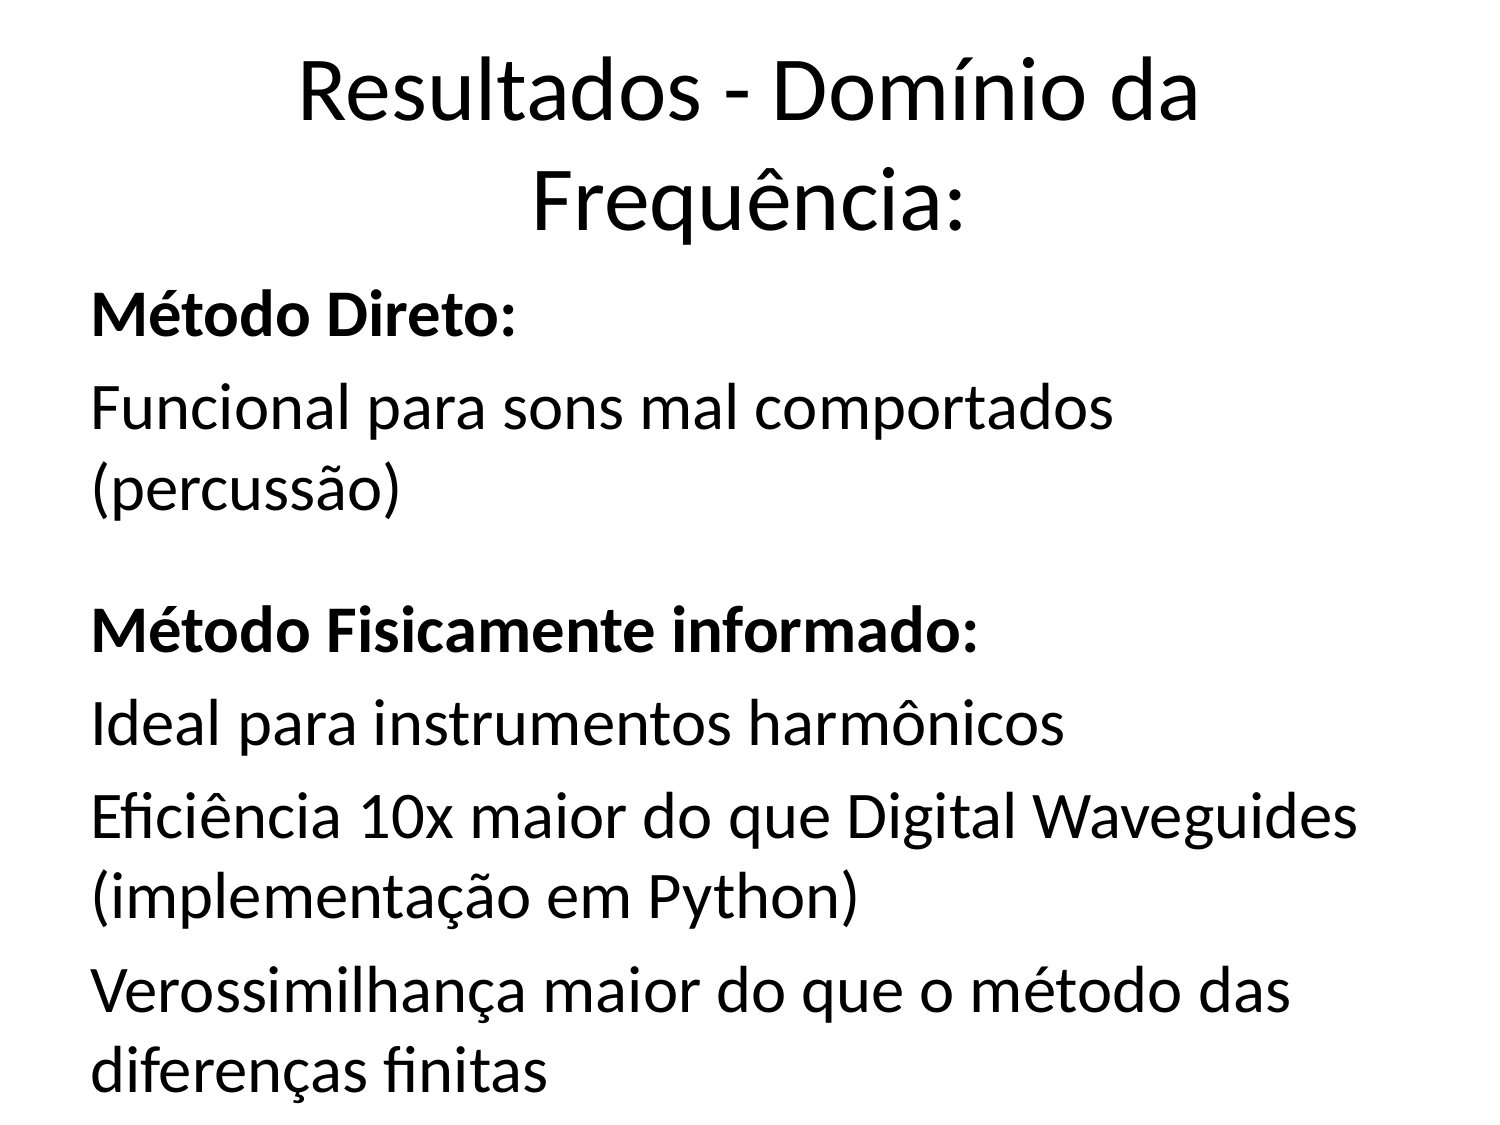

# Resultados - Domínio da Frequência:
Método Direto:
Funcional para sons mal comportados (percussão)
Método Fisicamente informado:
Ideal para instrumentos harmônicos
Eficiência 10x maior do que Digital Waveguides (implementação em Python)
Verossimilhança maior do que o método das diferenças finitas